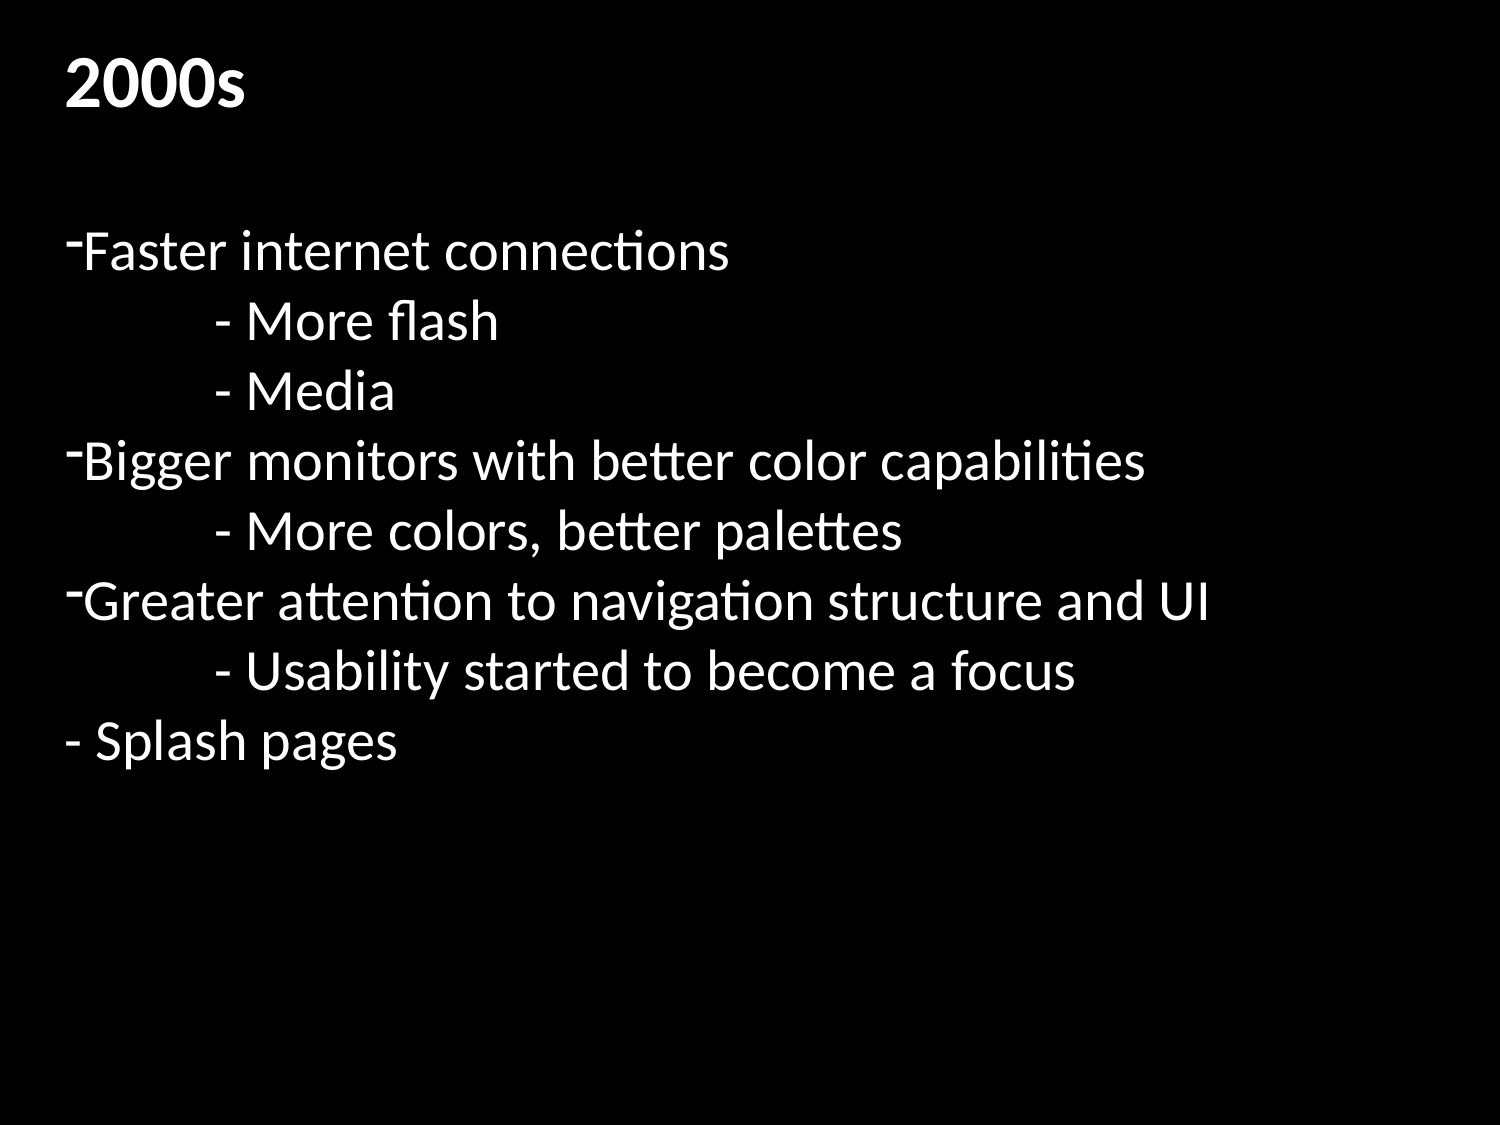

2000s

Faster internet connections
	- More flash
	- Media
Bigger monitors with better color capabilities
	- More colors, better palettes
Greater attention to navigation structure and UI
	- Usability started to become a focus
- Splash pages